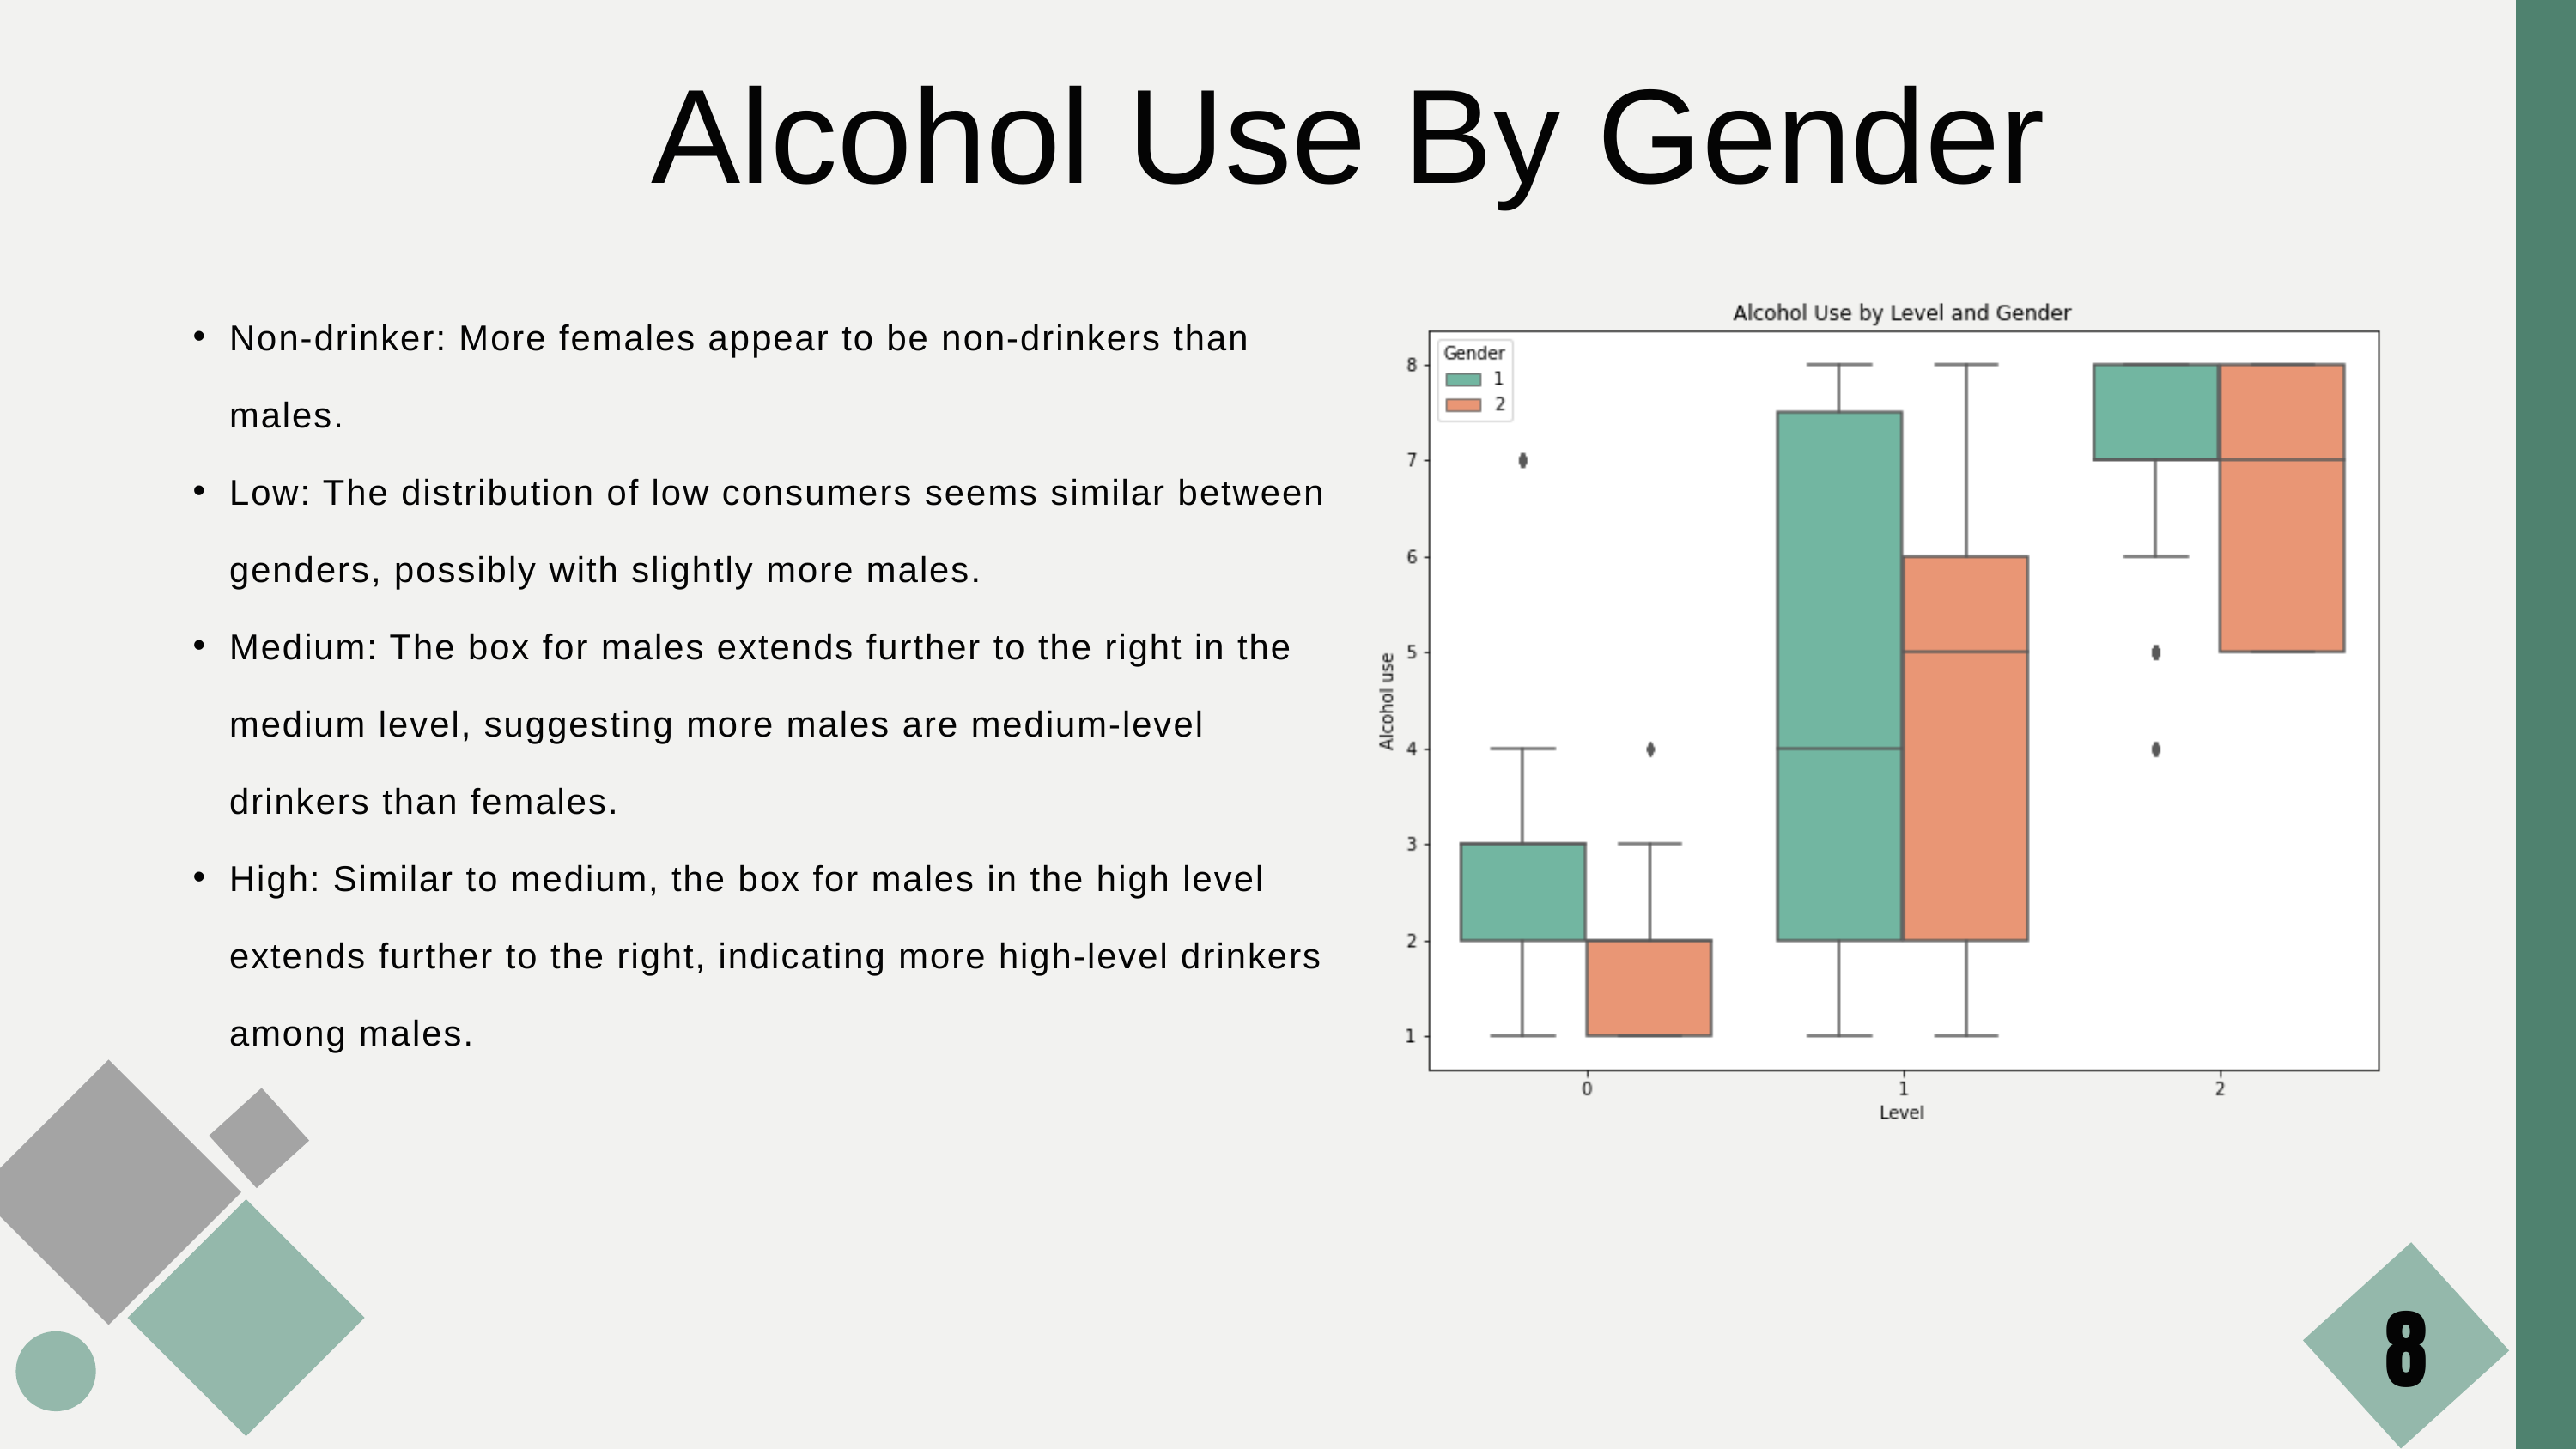

Alcohol Use By Gender
Non-drinker: More females appear to be non-drinkers than males.
Low: The distribution of low consumers seems similar between genders, possibly with slightly more males.
Medium: The box for males extends further to the right in the medium level, suggesting more males are medium-level drinkers than females.
High: Similar to medium, the box for males in the high level extends further to the right, indicating more high-level drinkers among males.

8